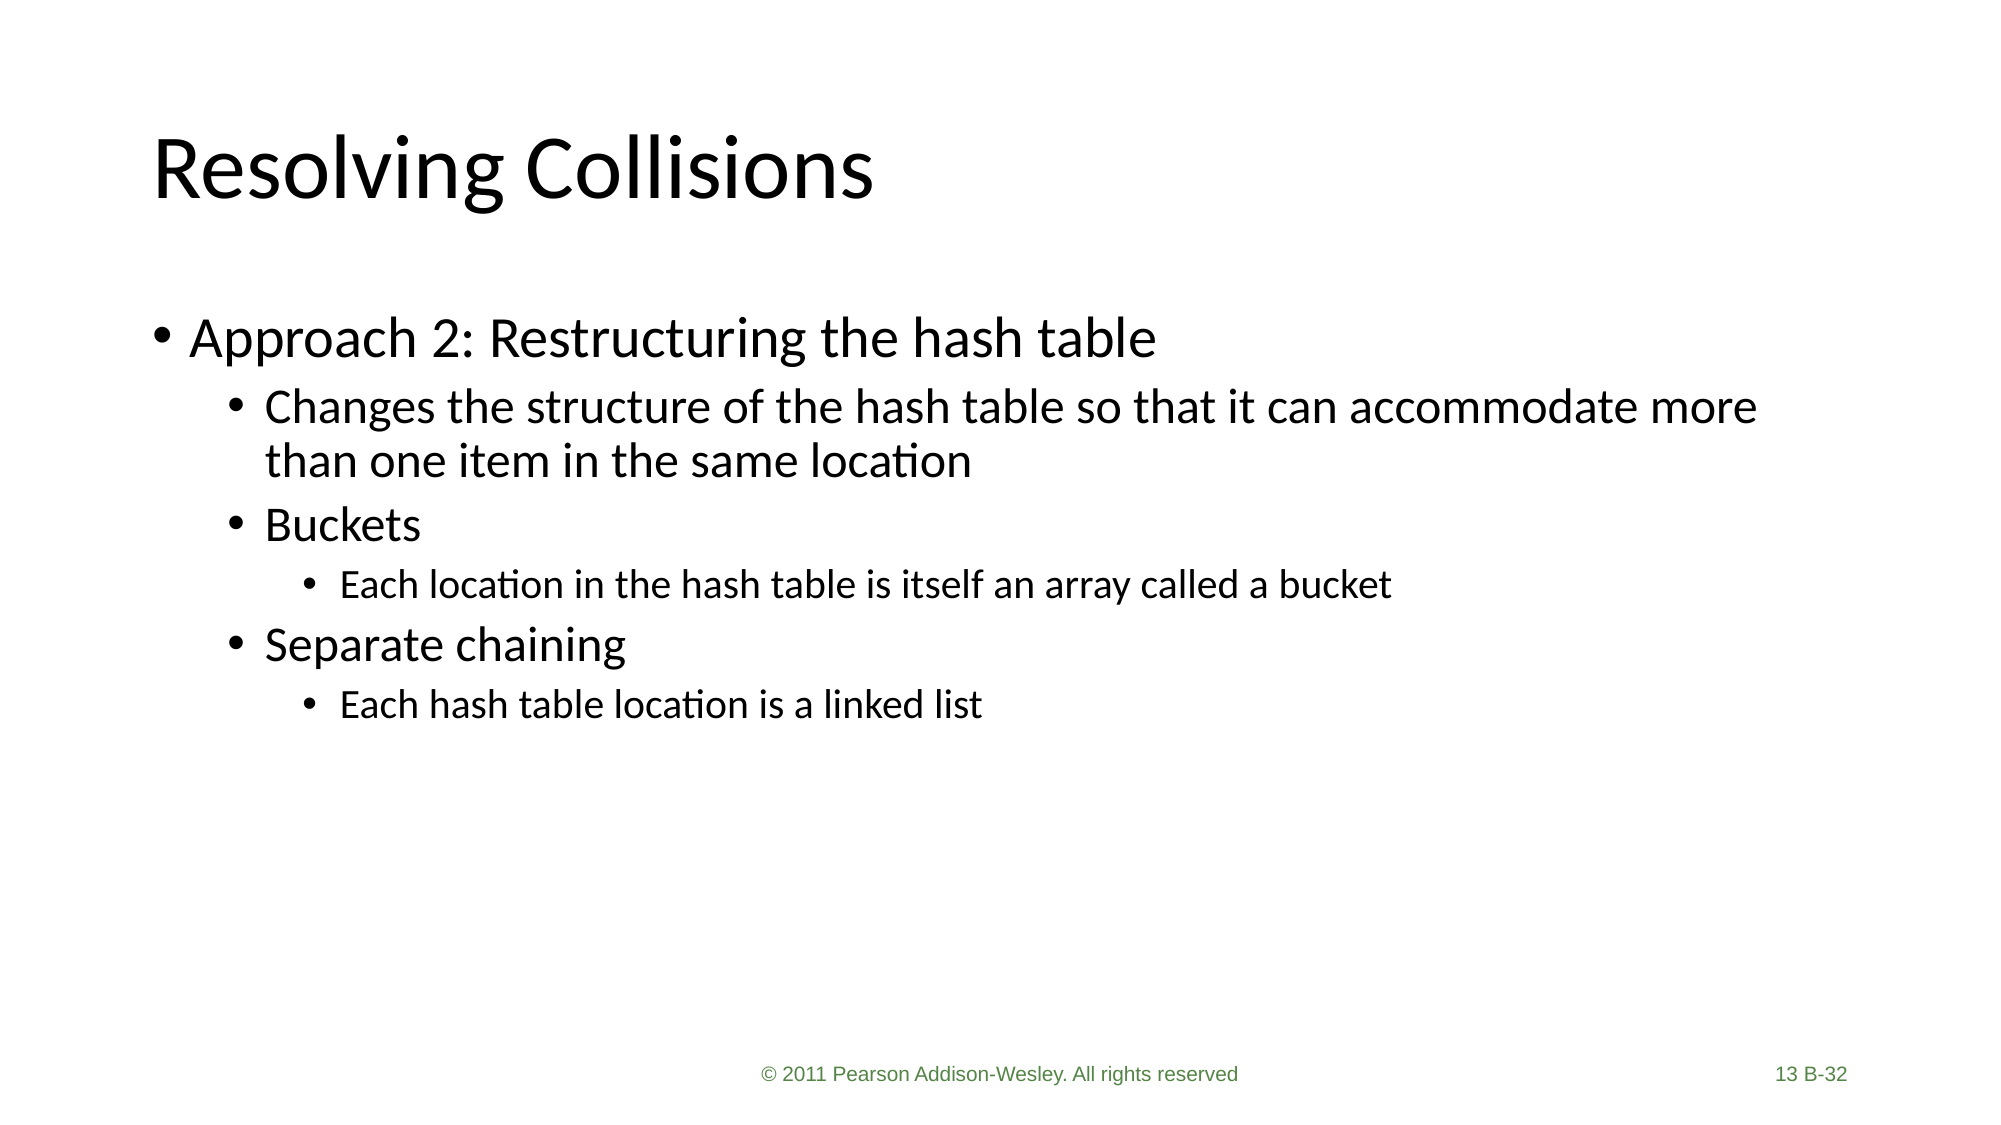

# Resolving Collisions
Approach 2: Restructuring the hash table
Changes the structure of the hash table so that it can accommodate more than one item in the same location
Buckets
Each location in the hash table is itself an array called a bucket
Separate chaining
Each hash table location is a linked list
© 2011 Pearson Addison-Wesley. All rights reserved
13 B-32